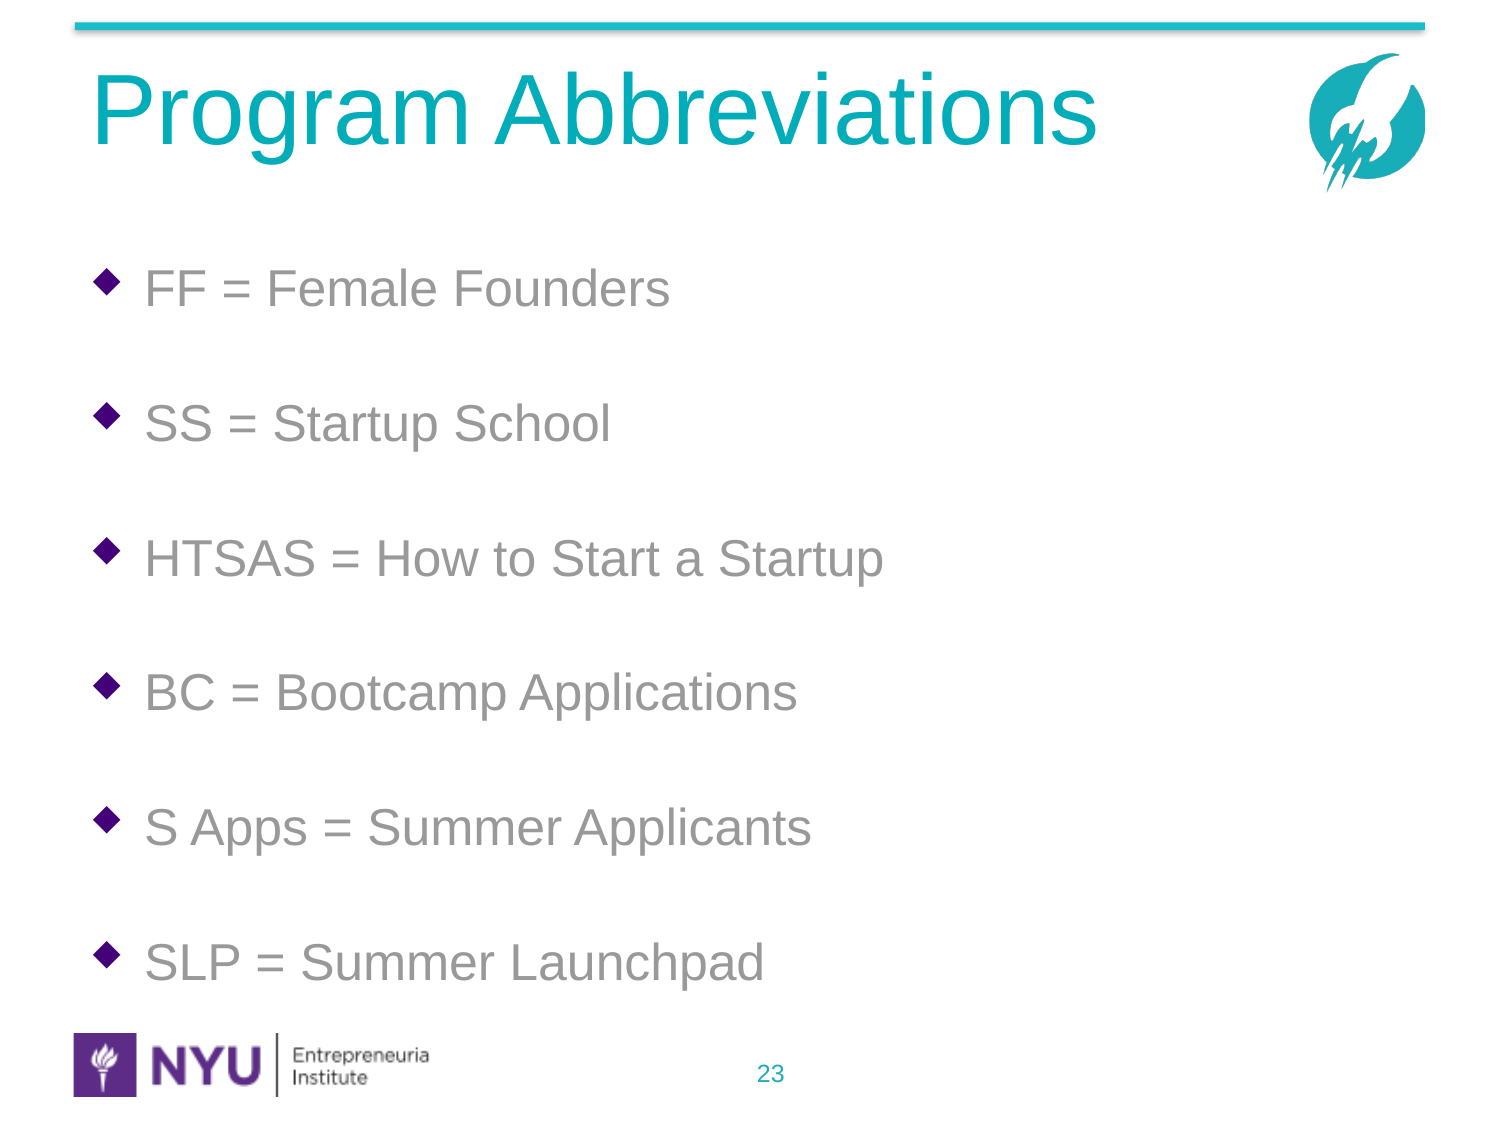

# Program Abbreviations
FF = Female Founders
SS = Startup School
HTSAS = How to Start a Startup
BC = Bootcamp Applications
S Apps = Summer Applicants
SLP = Summer Launchpad

23